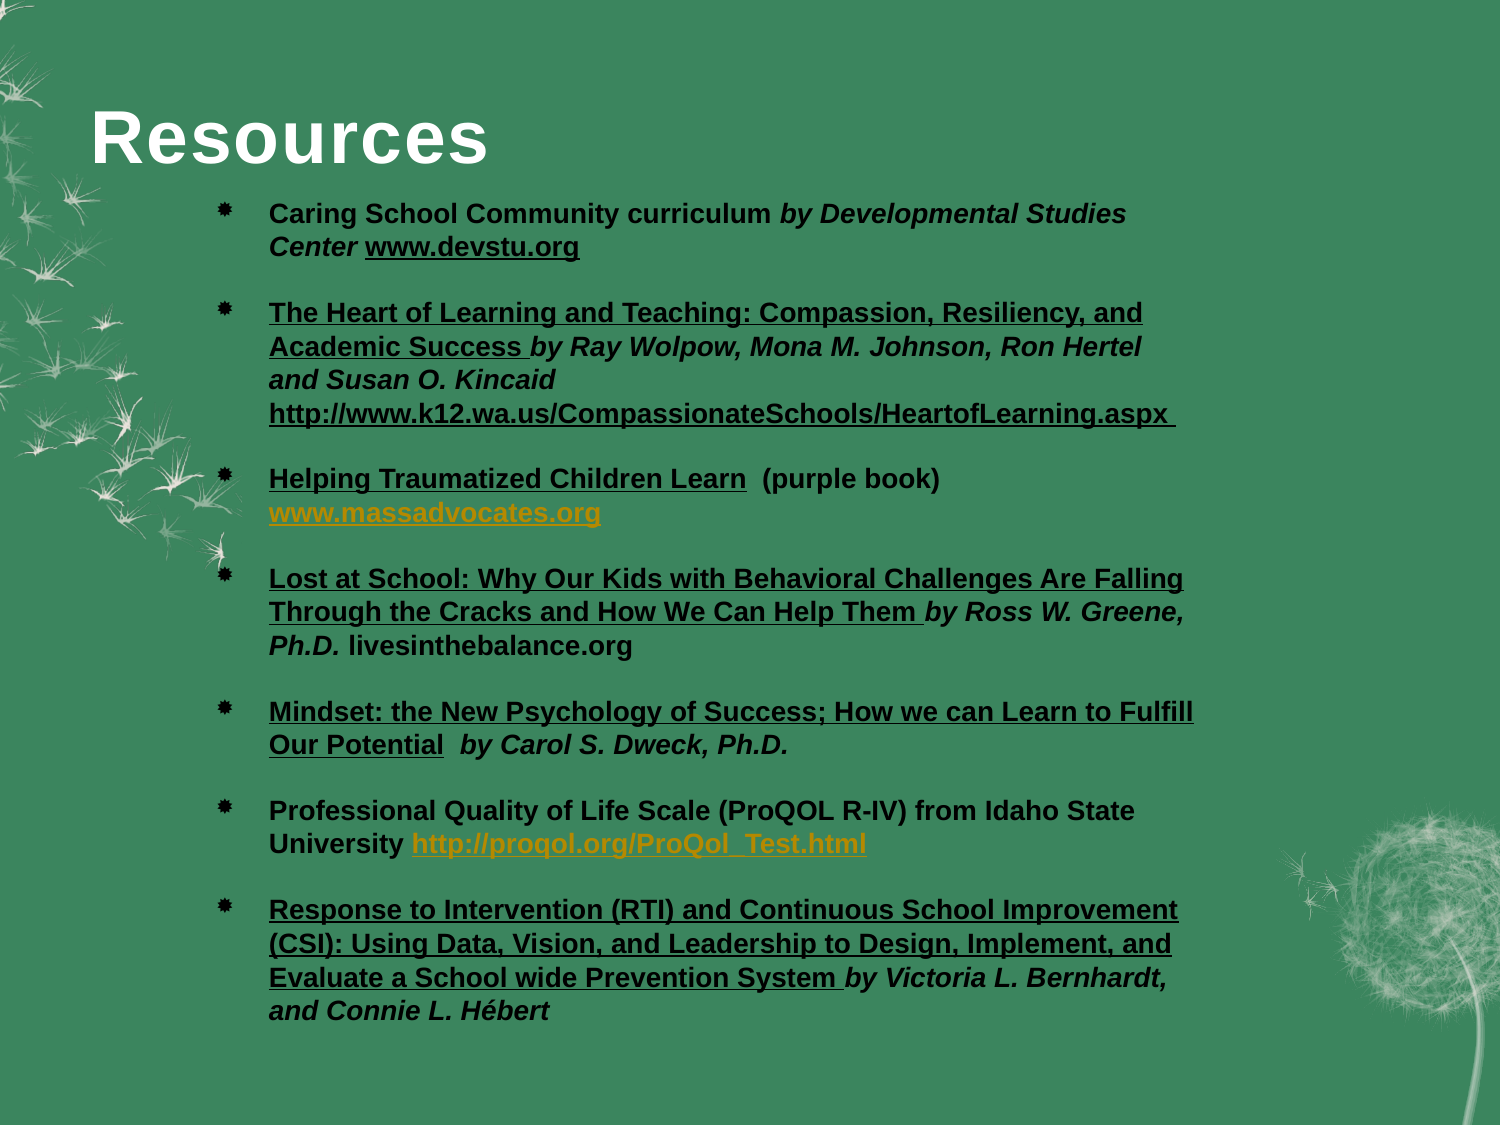

# Resources
Caring School Community curriculum by Developmental Studies Center www.devstu.org
The Heart of Learning and Teaching: Compassion, Resiliency, and Academic Success by Ray Wolpow, Mona M. Johnson, Ron Hertel and Susan O. Kincaid http://www.k12.wa.us/CompassionateSchools/HeartofLearning.aspx
Helping Traumatized Children Learn  (purple book)  www.massadvocates.org
Lost at School: Why Our Kids with Behavioral Challenges Are Falling Through the Cracks and How We Can Help Them by Ross W. Greene, Ph.D. livesinthebalance.org
Mindset: the New Psychology of Success; How we can Learn to Fulfill Our Potential  by Carol S. Dweck, Ph.D.
Professional Quality of Life Scale (ProQOL R-IV) from Idaho State University http://proqol.org/ProQol_Test.html
Response to Intervention (RTI) and Continuous School Improvement (CSI): Using Data, Vision, and Leadership to Design, Implement, and Evaluate a School wide Prevention System by Victoria L. Bernhardt, and Connie L. Hébert